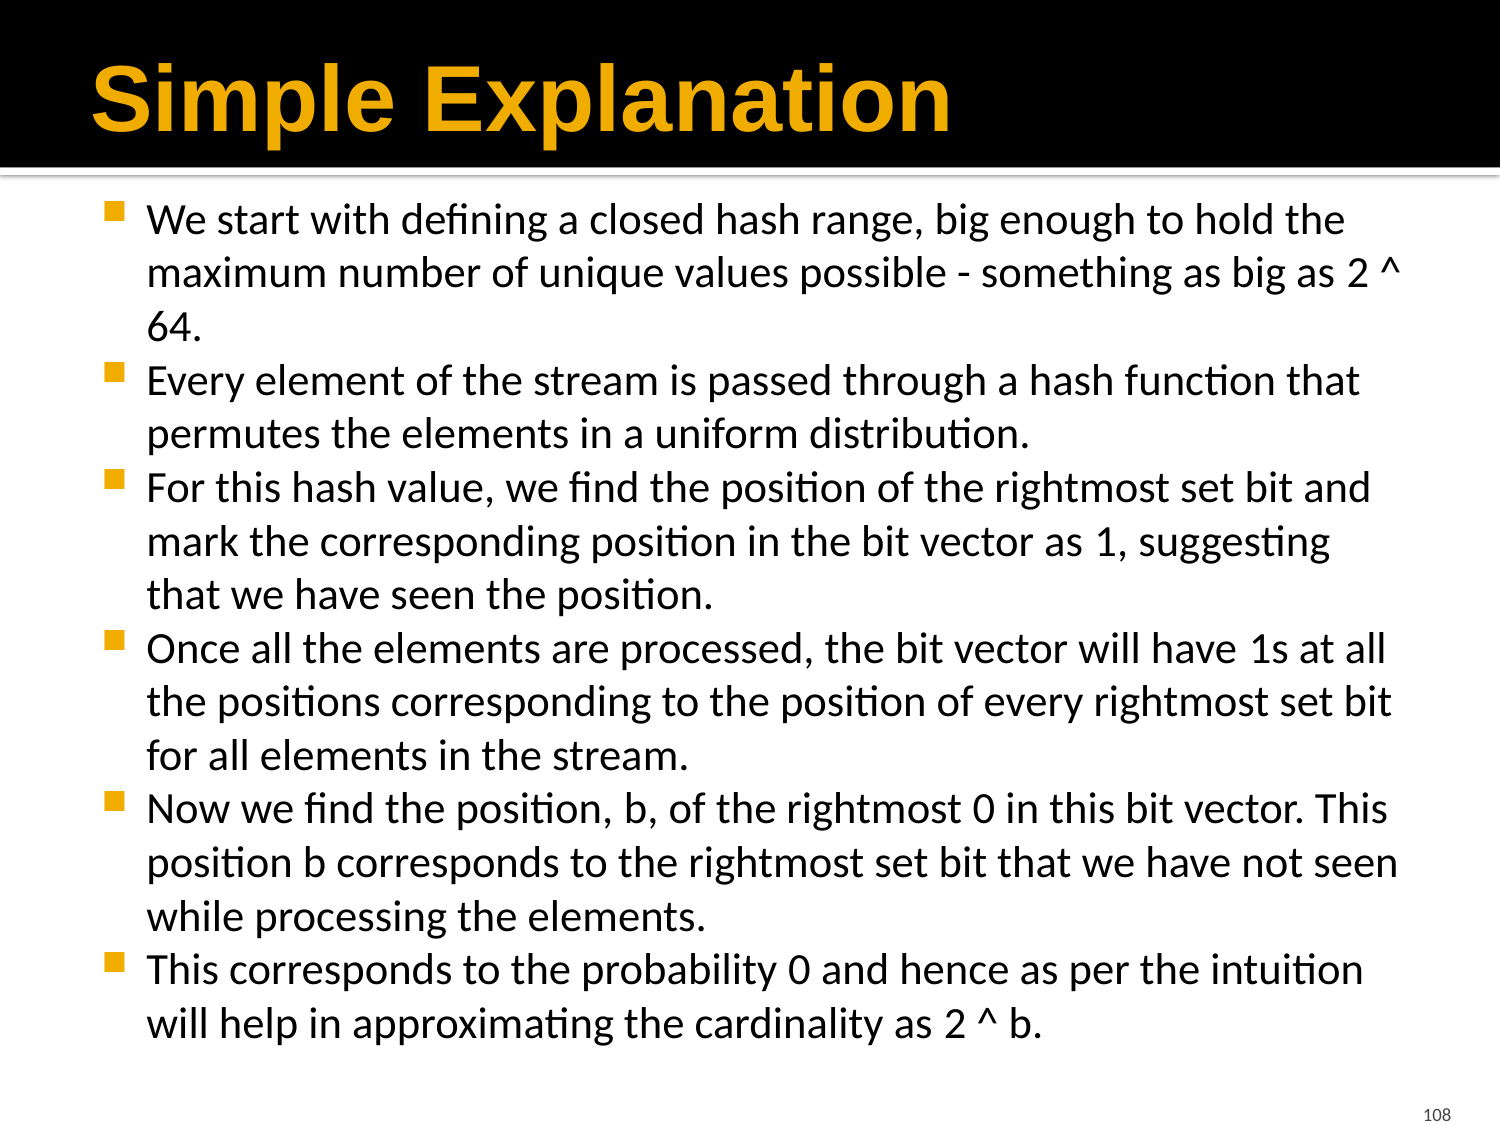

# Simple Explanation
We start with defining a closed hash range, big enough to hold the maximum number of unique values possible - something as big as 2 ^ 64.
Every element of the stream is passed through a hash function that permutes the elements in a uniform distribution.
For this hash value, we find the position of the rightmost set bit and mark the corresponding position in the bit vector as 1, suggesting that we have seen the position.
Once all the elements are processed, the bit vector will have 1s at all the positions corresponding to the position of every rightmost set bit for all elements in the stream.
Now we find the position, b, of the rightmost 0 in this bit vector. This position b corresponds to the rightmost set bit that we have not seen while processing the elements.
This corresponds to the probability 0 and hence as per the intuition will help in approximating the cardinality as 2 ^ b.

108